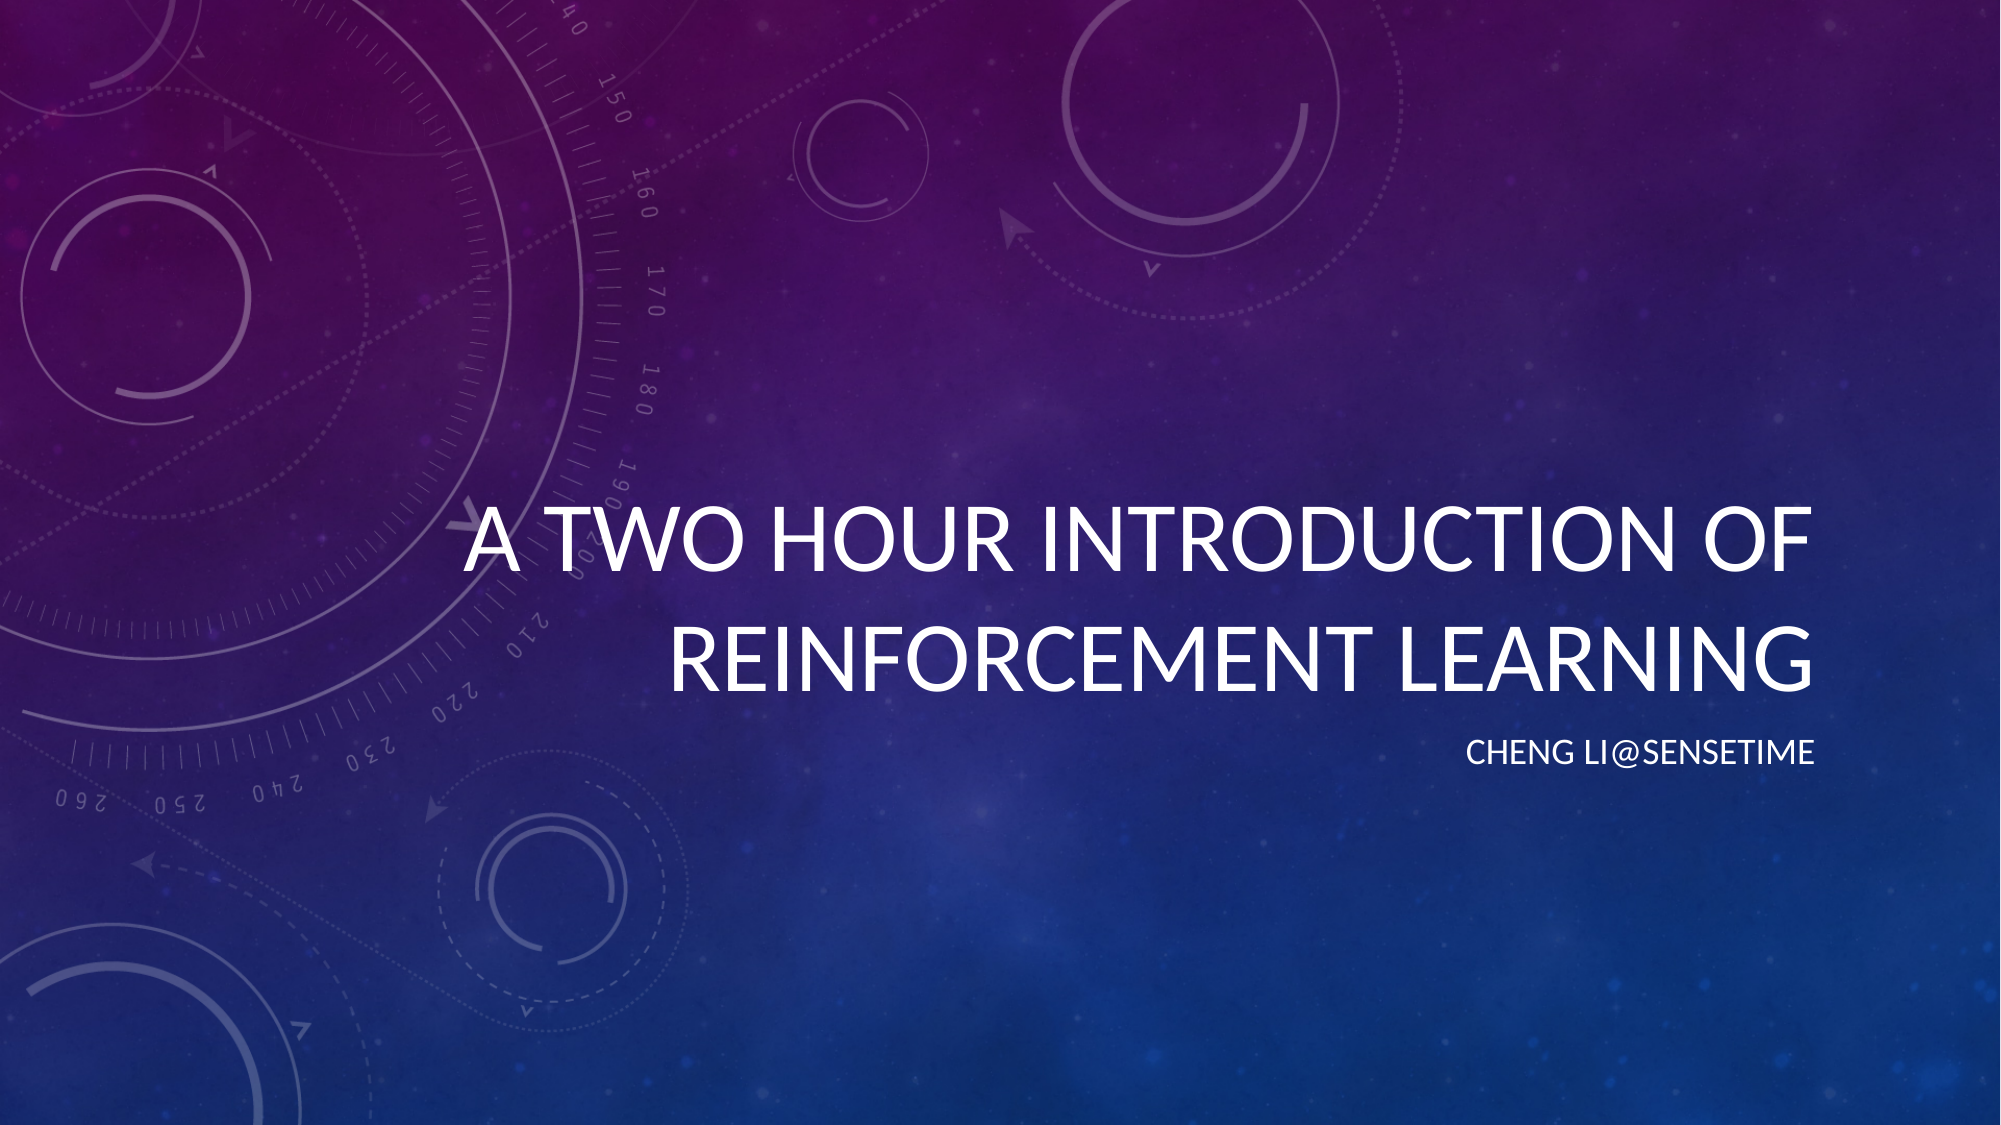

# A two hour Introduction of Reinforcement Learning
Cheng Li@Sensetime